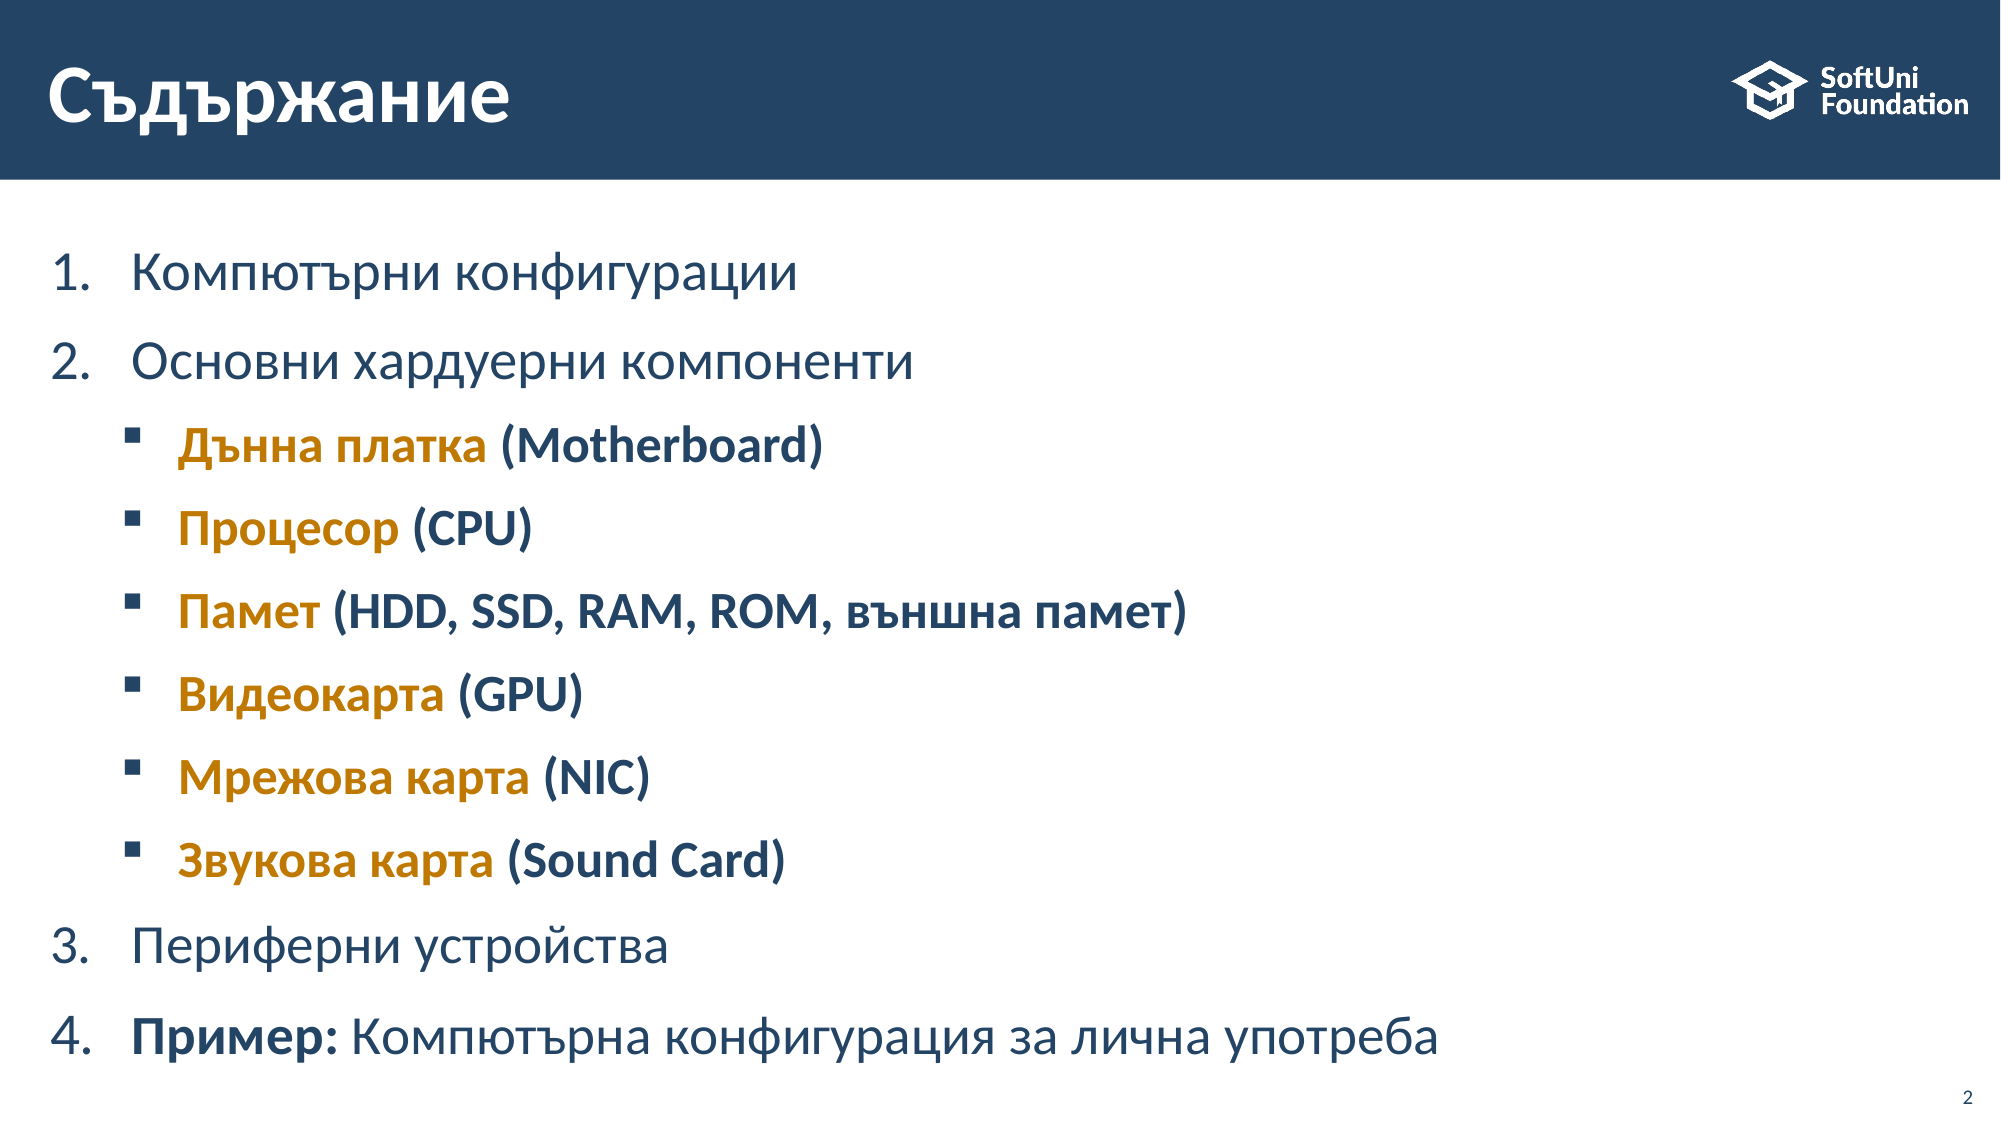

# Съдържание
Компютърни конфигурации
Основни хардуерни компоненти
Дънна платка (Motherboard)
Процесор (CPU)
Памет (HDD, SSD, RAM, ROM, външна памет)
Видеокарта (GPU)
Мрежова карта (NIC)
Звукова карта (Sound Card)
Периферни устройства
​Пример: Компютърна конфигурация за лична употреба
2